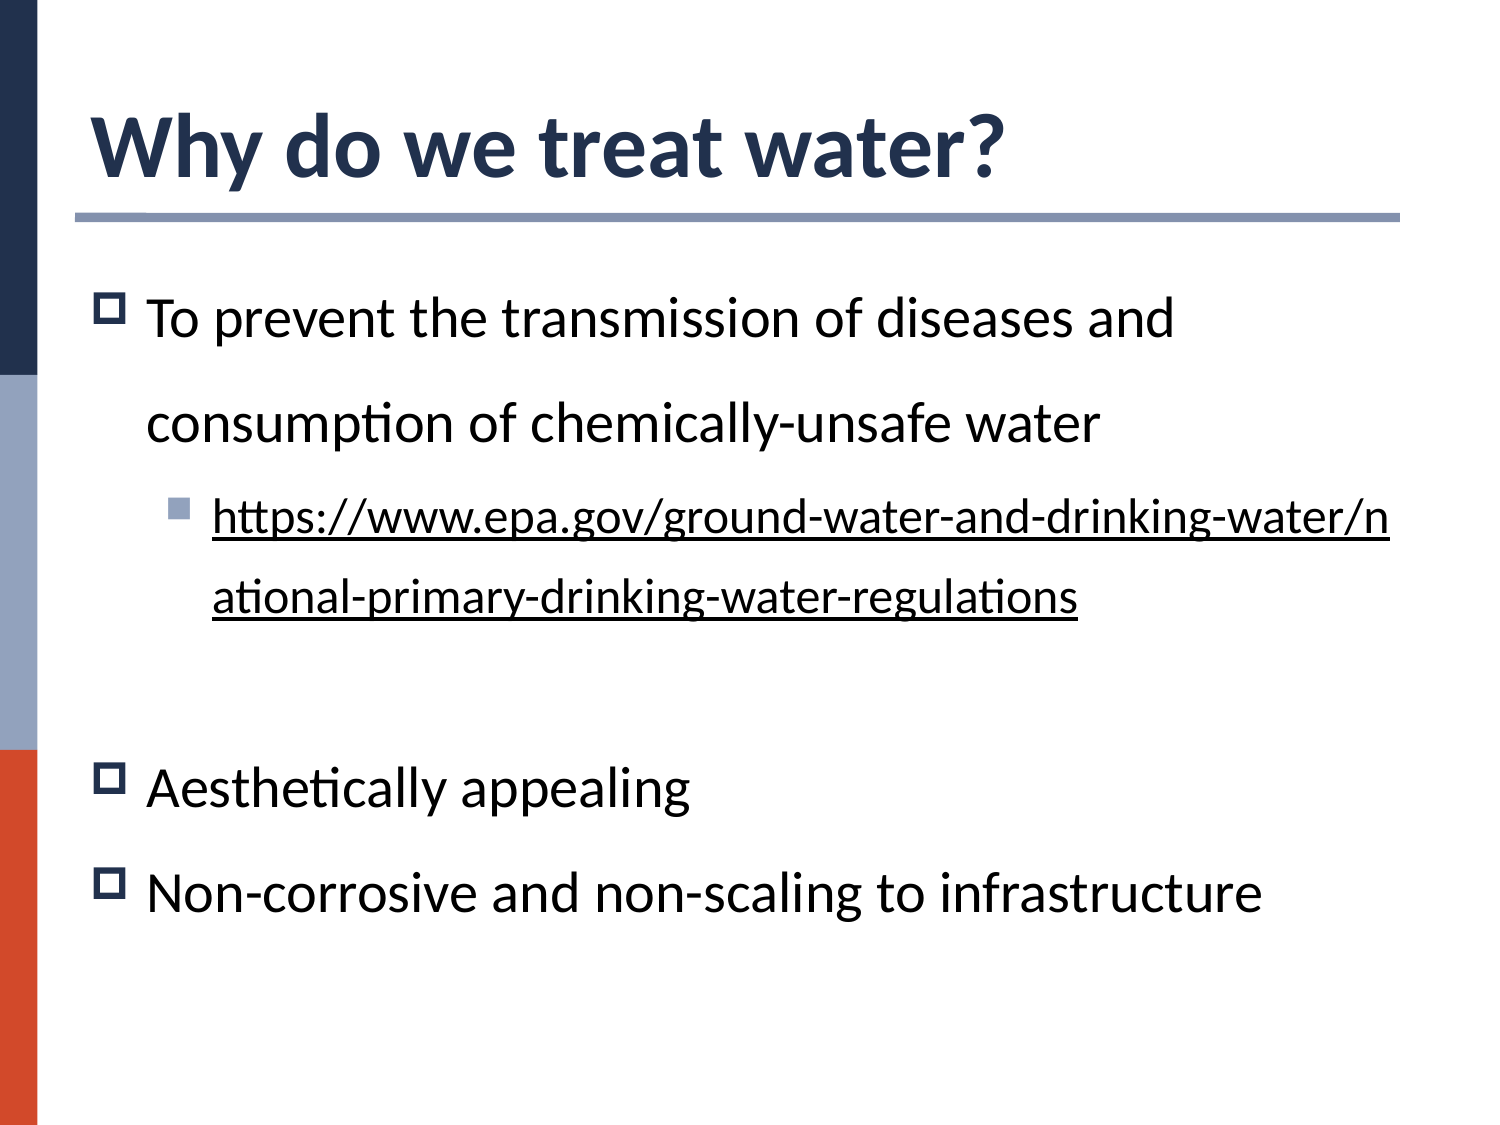

# Why do we treat water?
To prevent the transmission of diseases and consumption of chemically-unsafe water
https://www.epa.gov/ground-water-and-drinking-water/national-primary-drinking-water-regulations
Aesthetically appealing
Non-corrosive and non-scaling to infrastructure